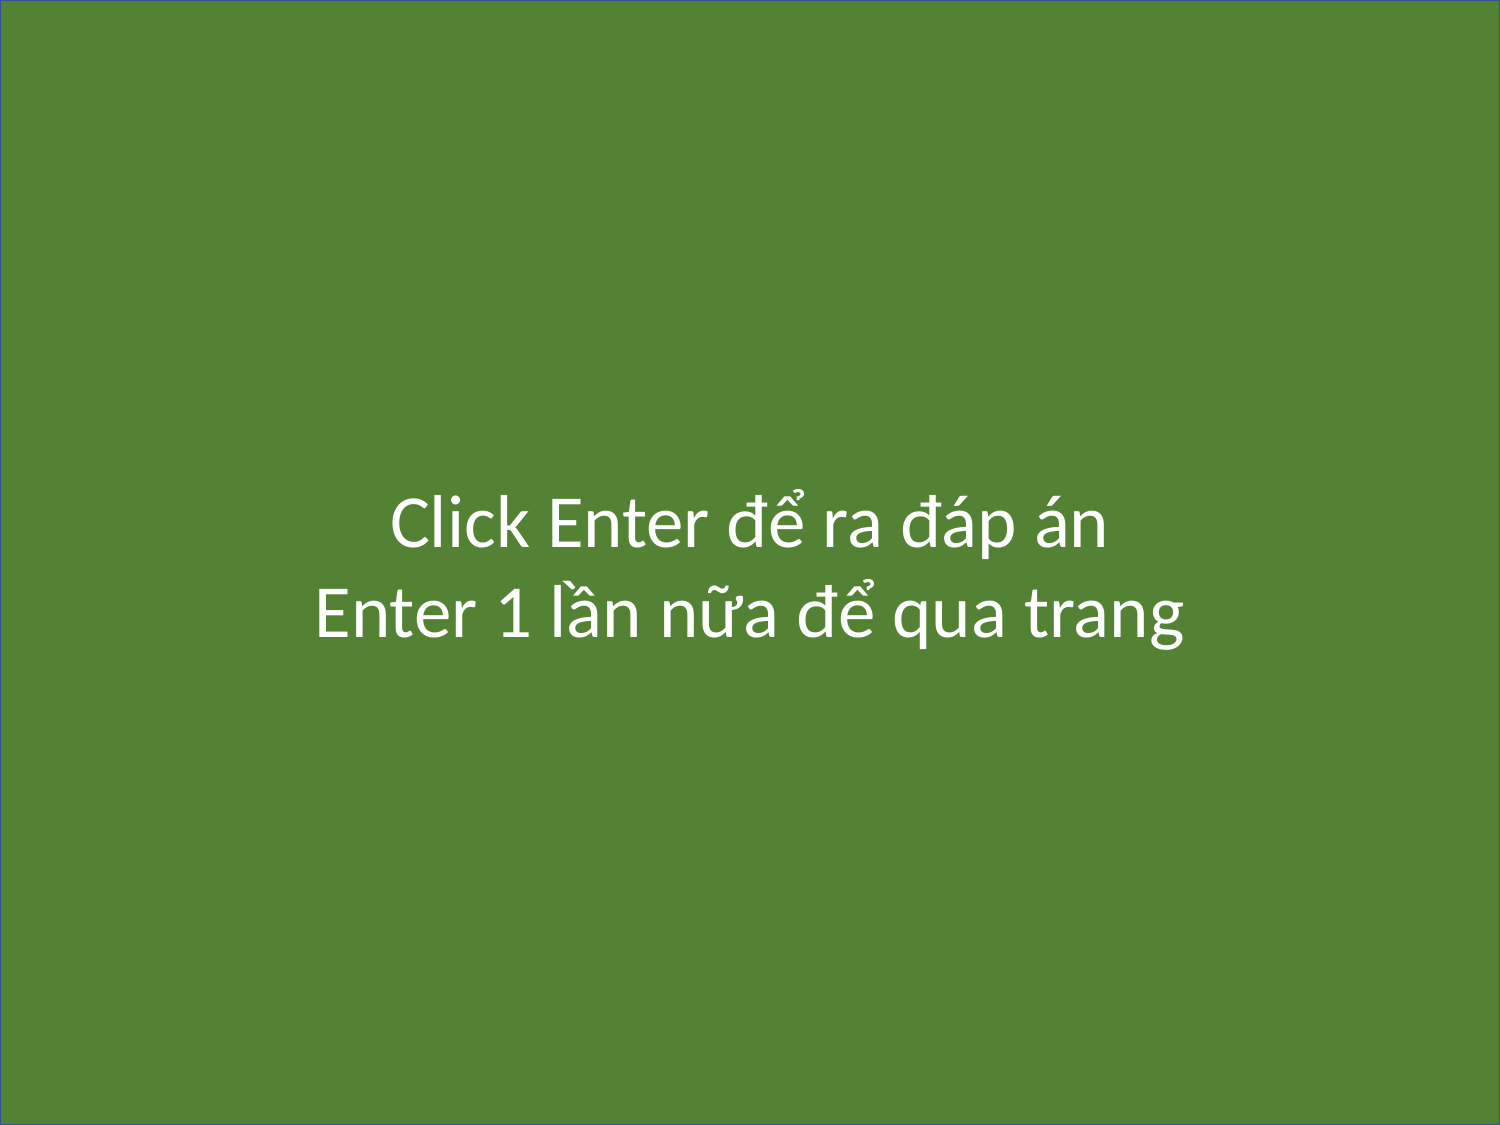

Click Enter để ra đáp án
Enter 1 lần nữa để qua trang
# CÂU 6 (Ngoài Ma-thi-ơ!!!) EM-MA-NU-ÊN là cái tên được nhắc đến ở đâu trong CỰU ƯỚC
ĐÁP ÁN: Ê-SAI 7:14